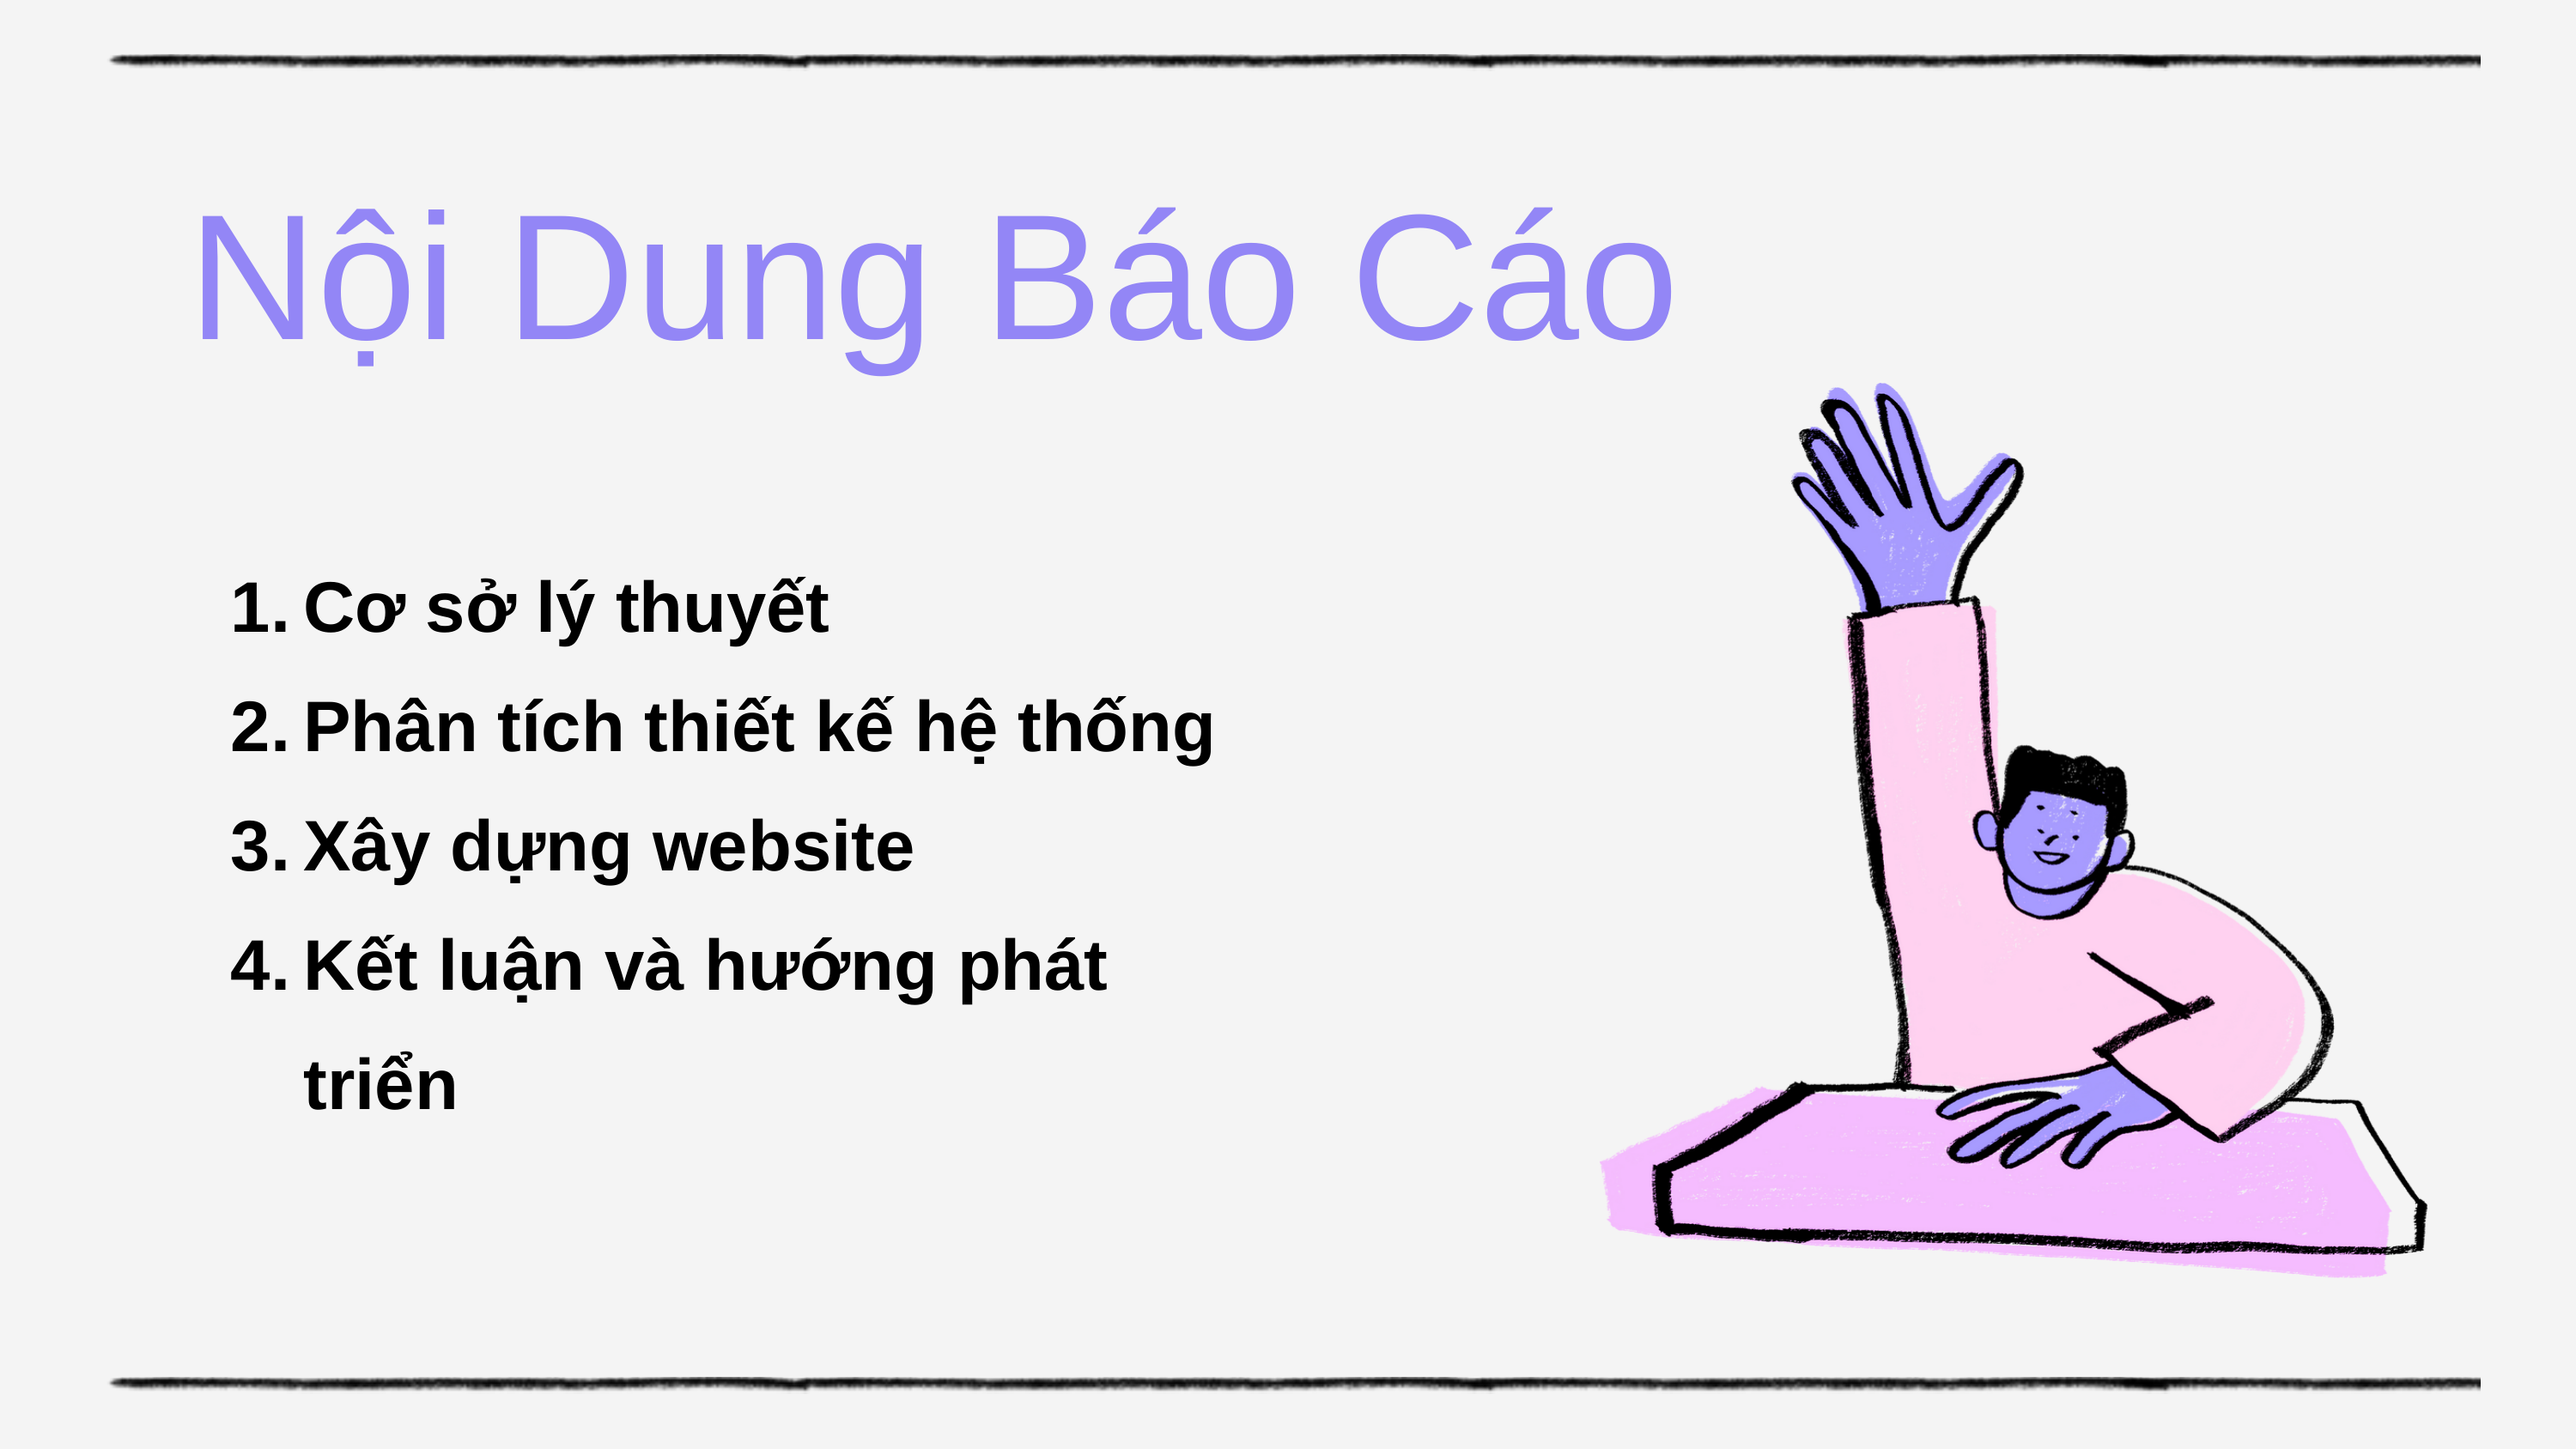

Nội Dung Báo Cáo

Cơ sở lý thuyết
Phân tích thiết kế hệ thống
Xây dựng website
Kết luận và hướng phát triển